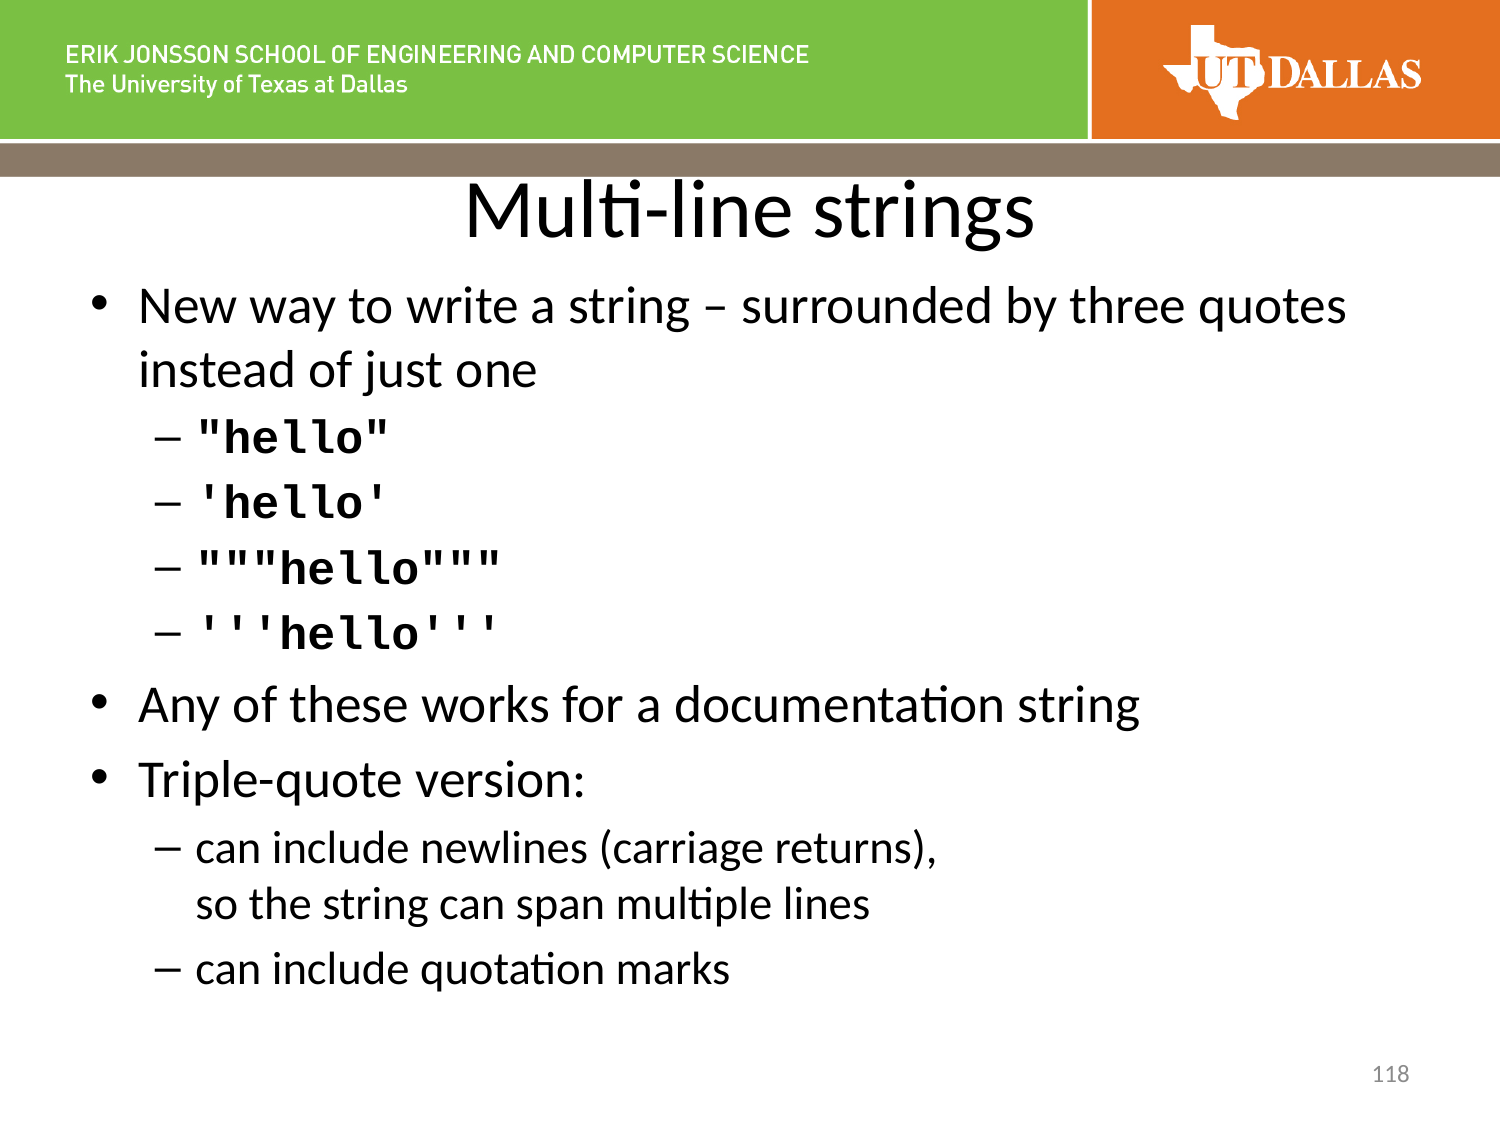

# Multi-line strings
New way to write a string – surrounded by three quotes instead of just one
"hello"
'hello'
"""hello"""
'''hello'''
Any of these works for a documentation string
Triple-quote version:
can include newlines (carriage returns),
so the string can span multiple lines
can include quotation marks

118